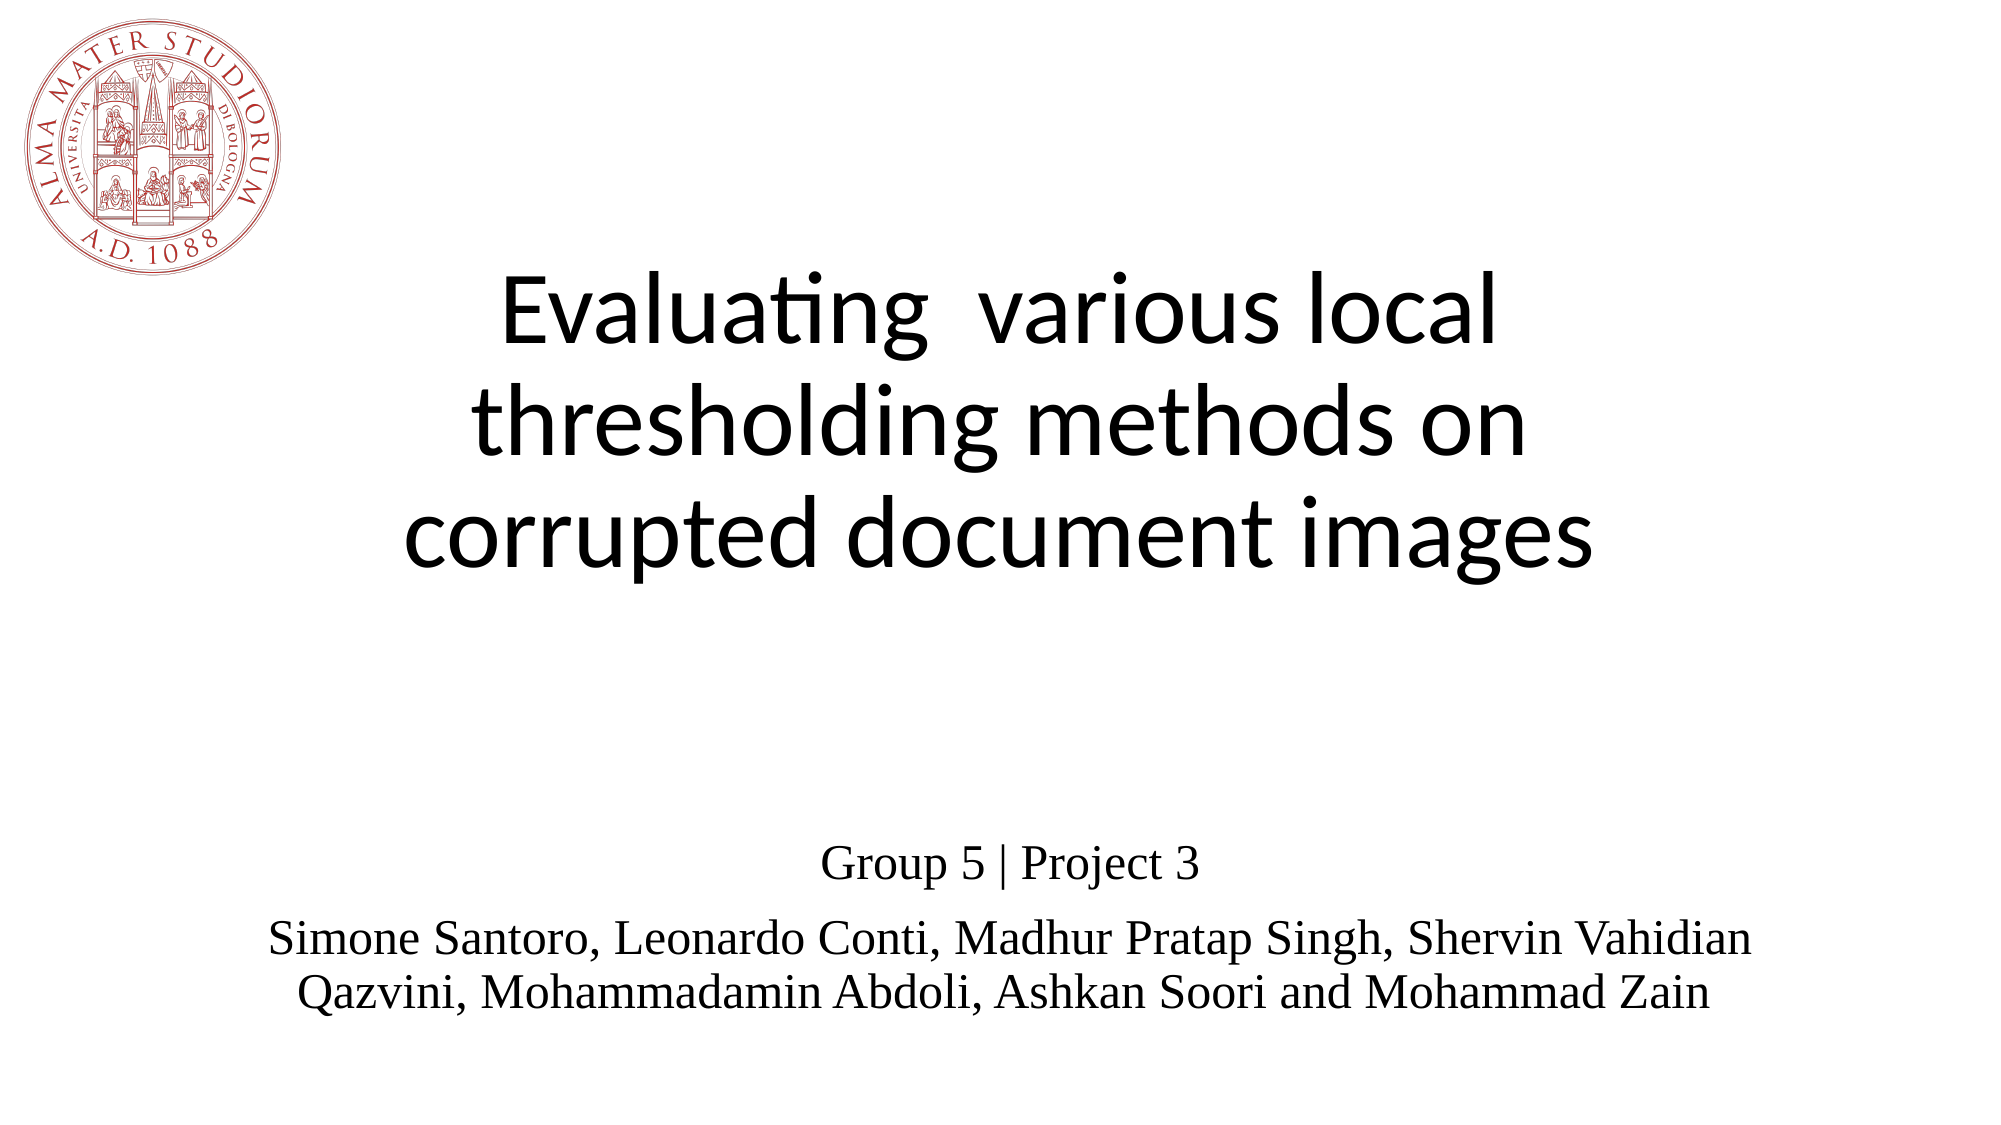

# Evaluating  various local thresholding methods on corrupted document images

Group 5 | Project 3
Simone Santoro, Leonardo Conti, Madhur Pratap Singh, Shervin Vahidian Qazvini, Mohammadamin Abdoli, Ashkan Soori and Mohammad Zain